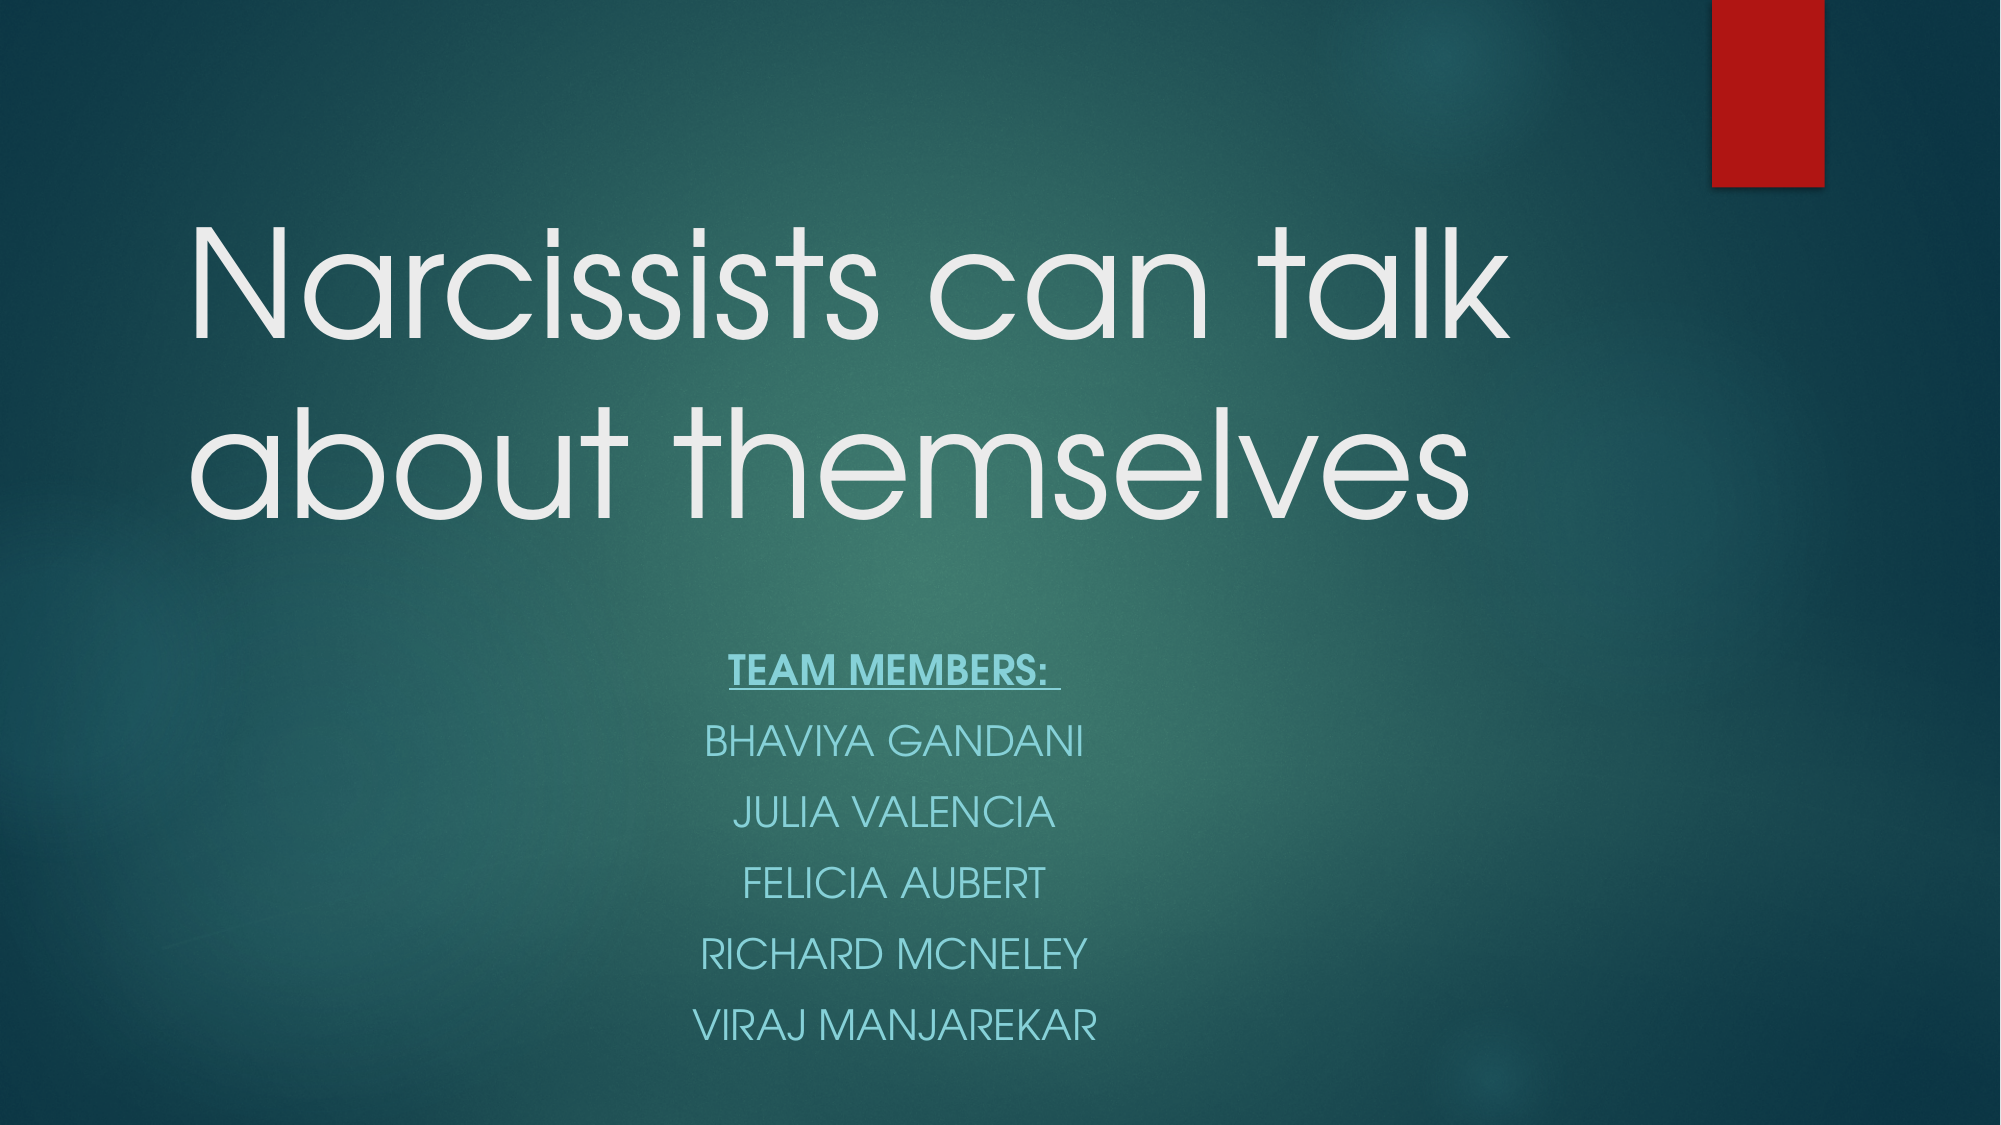

# Narcissists can talk about themselves
TEAM MEMBERS:
BHAVIYA GANDANI
JULIA VALENCIA
FELICIA AUBERT
RICHARD MCNELEY
VIRAJ MANJAREKAR